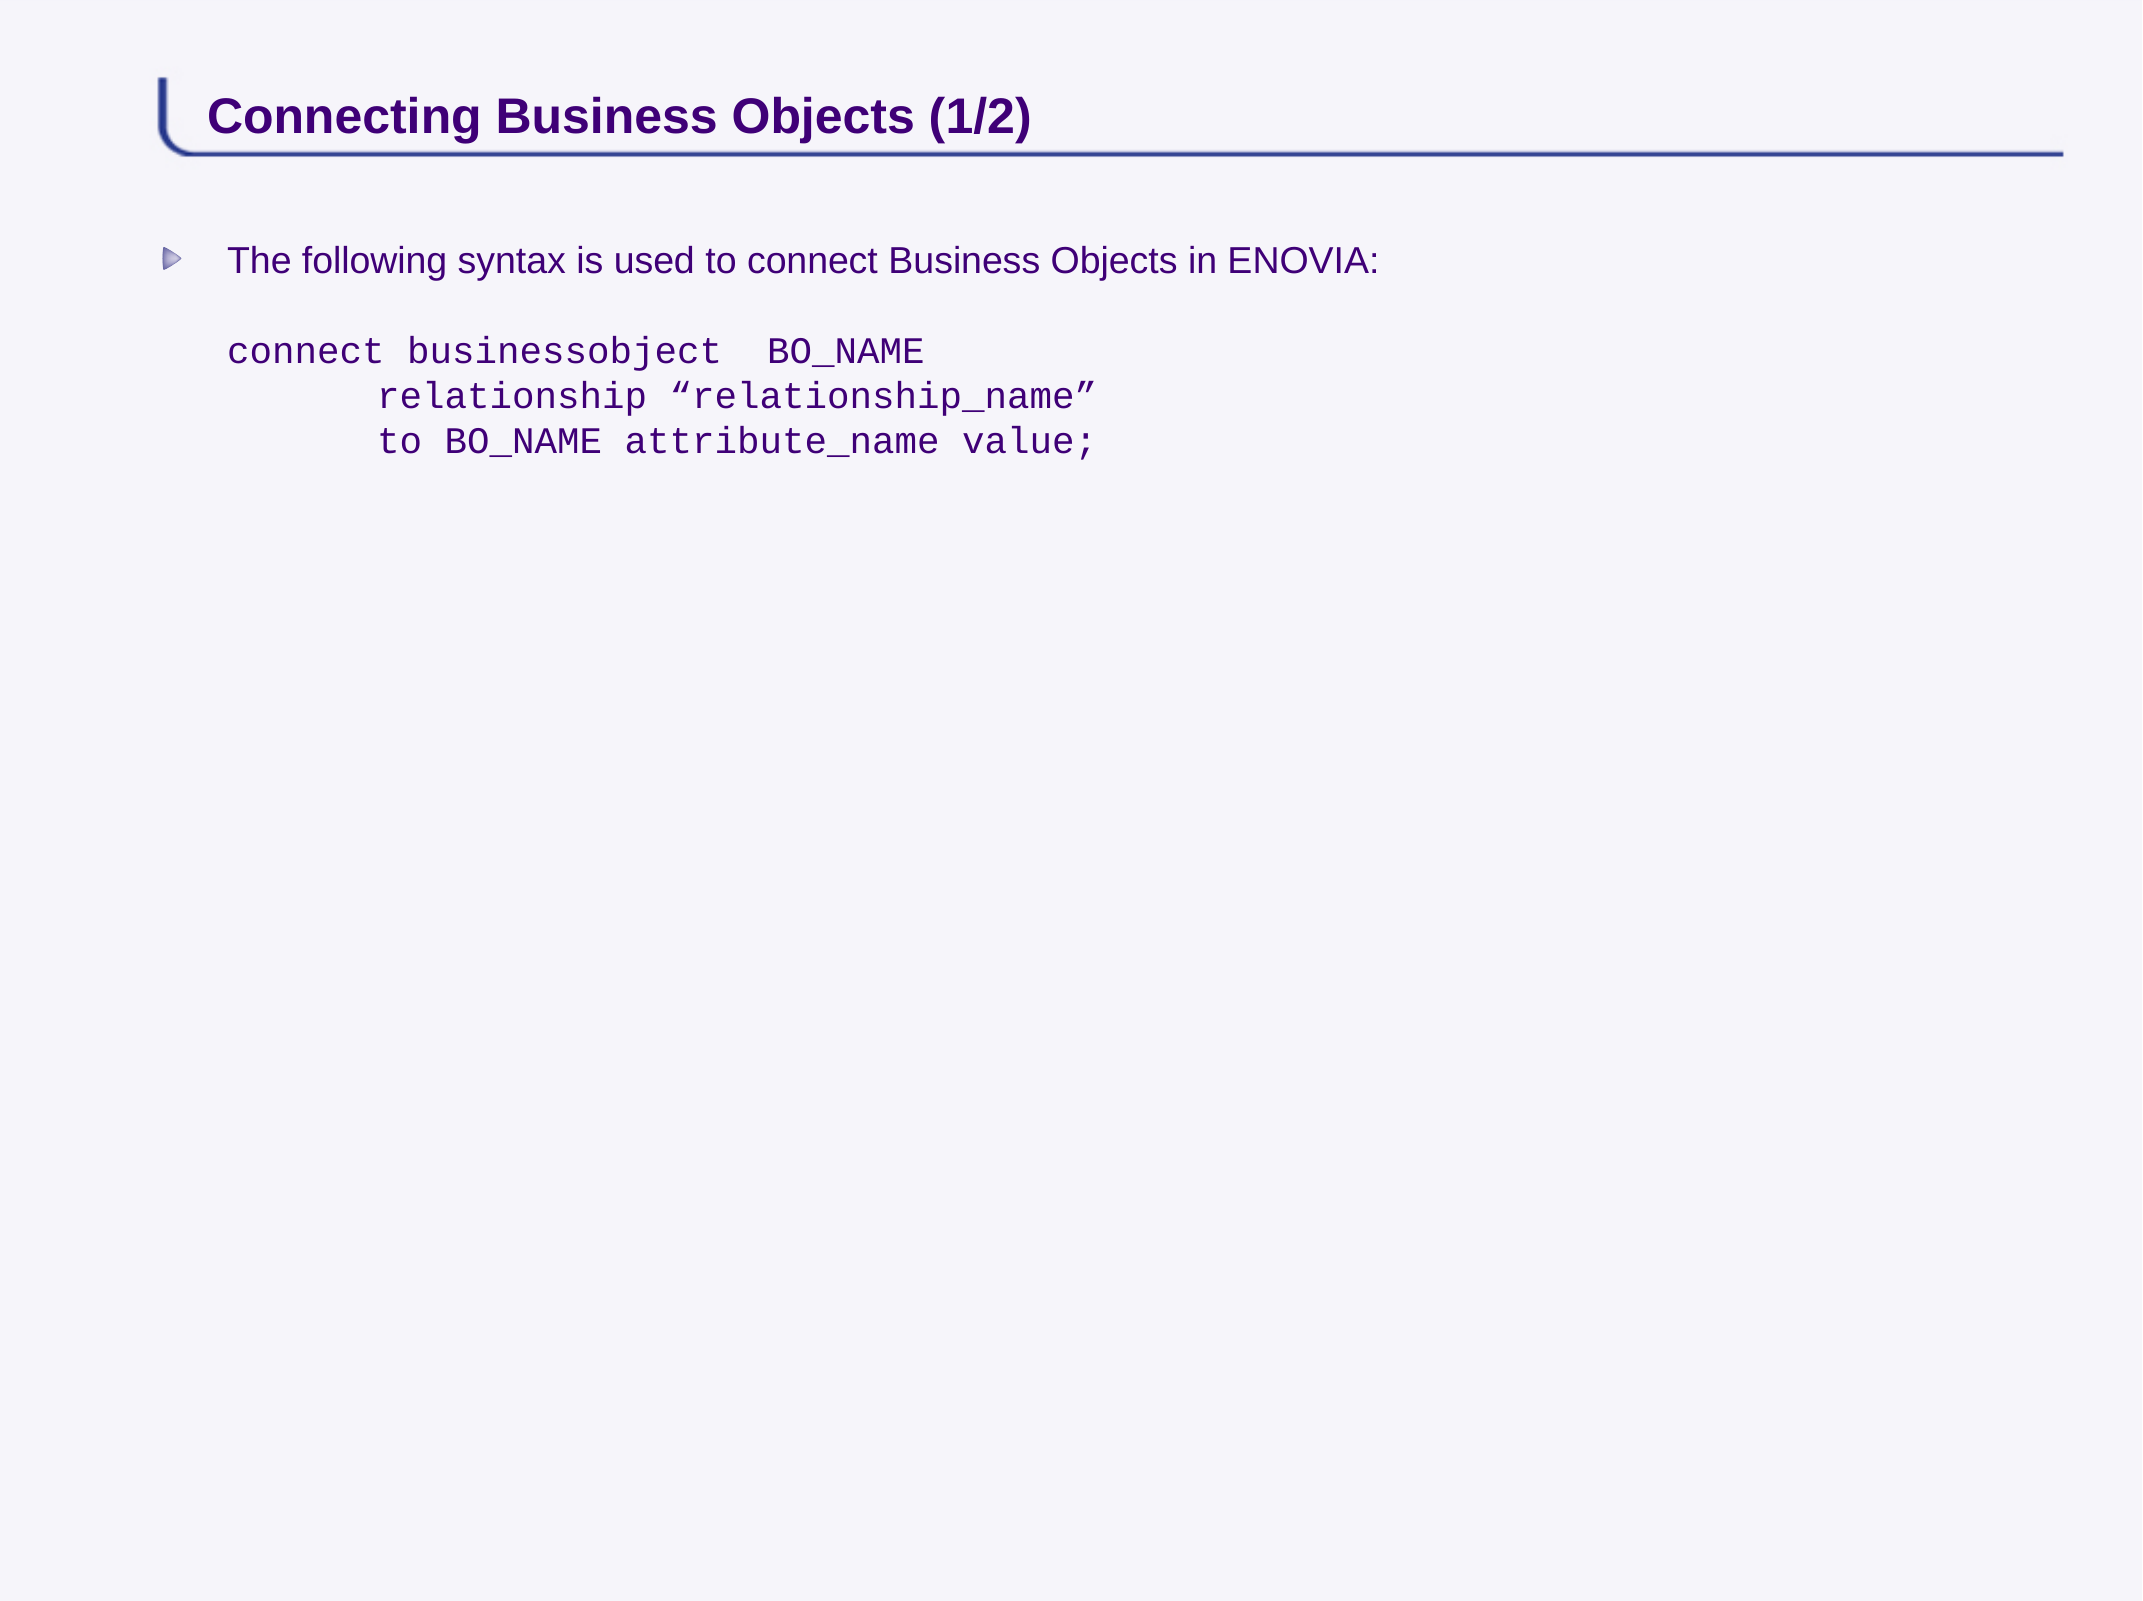

# Connecting Business Objects (1/2)
The following syntax is used to connect Business Objects in ENOVIA:
connect businessobject  BO_NAME
	relationship “relationship_name”
	to BO_NAME attribute_name value;